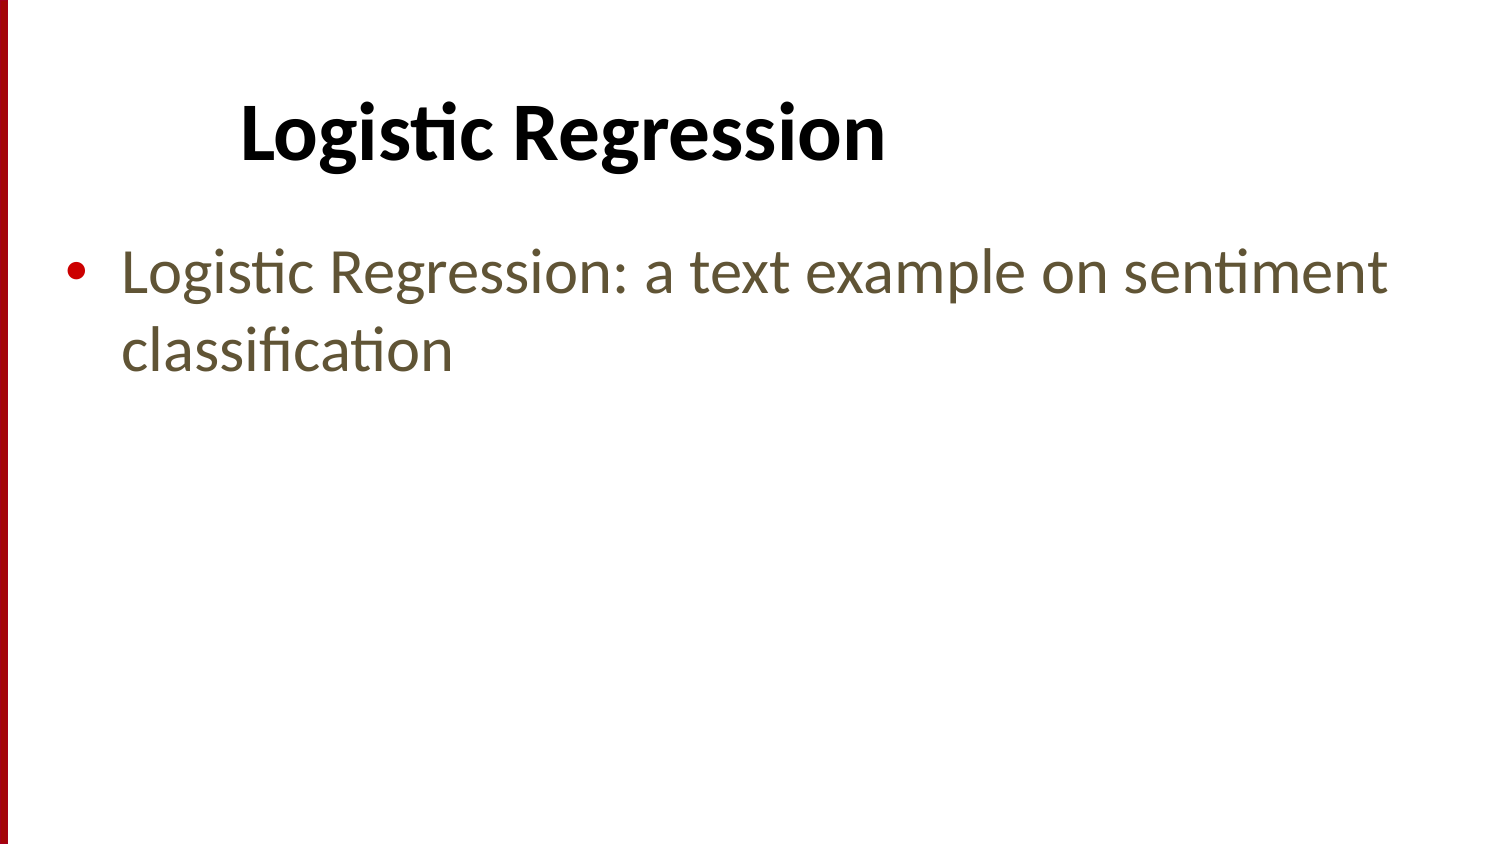

# Logistic Regression
Logistic Regression: a text example on sentiment classification